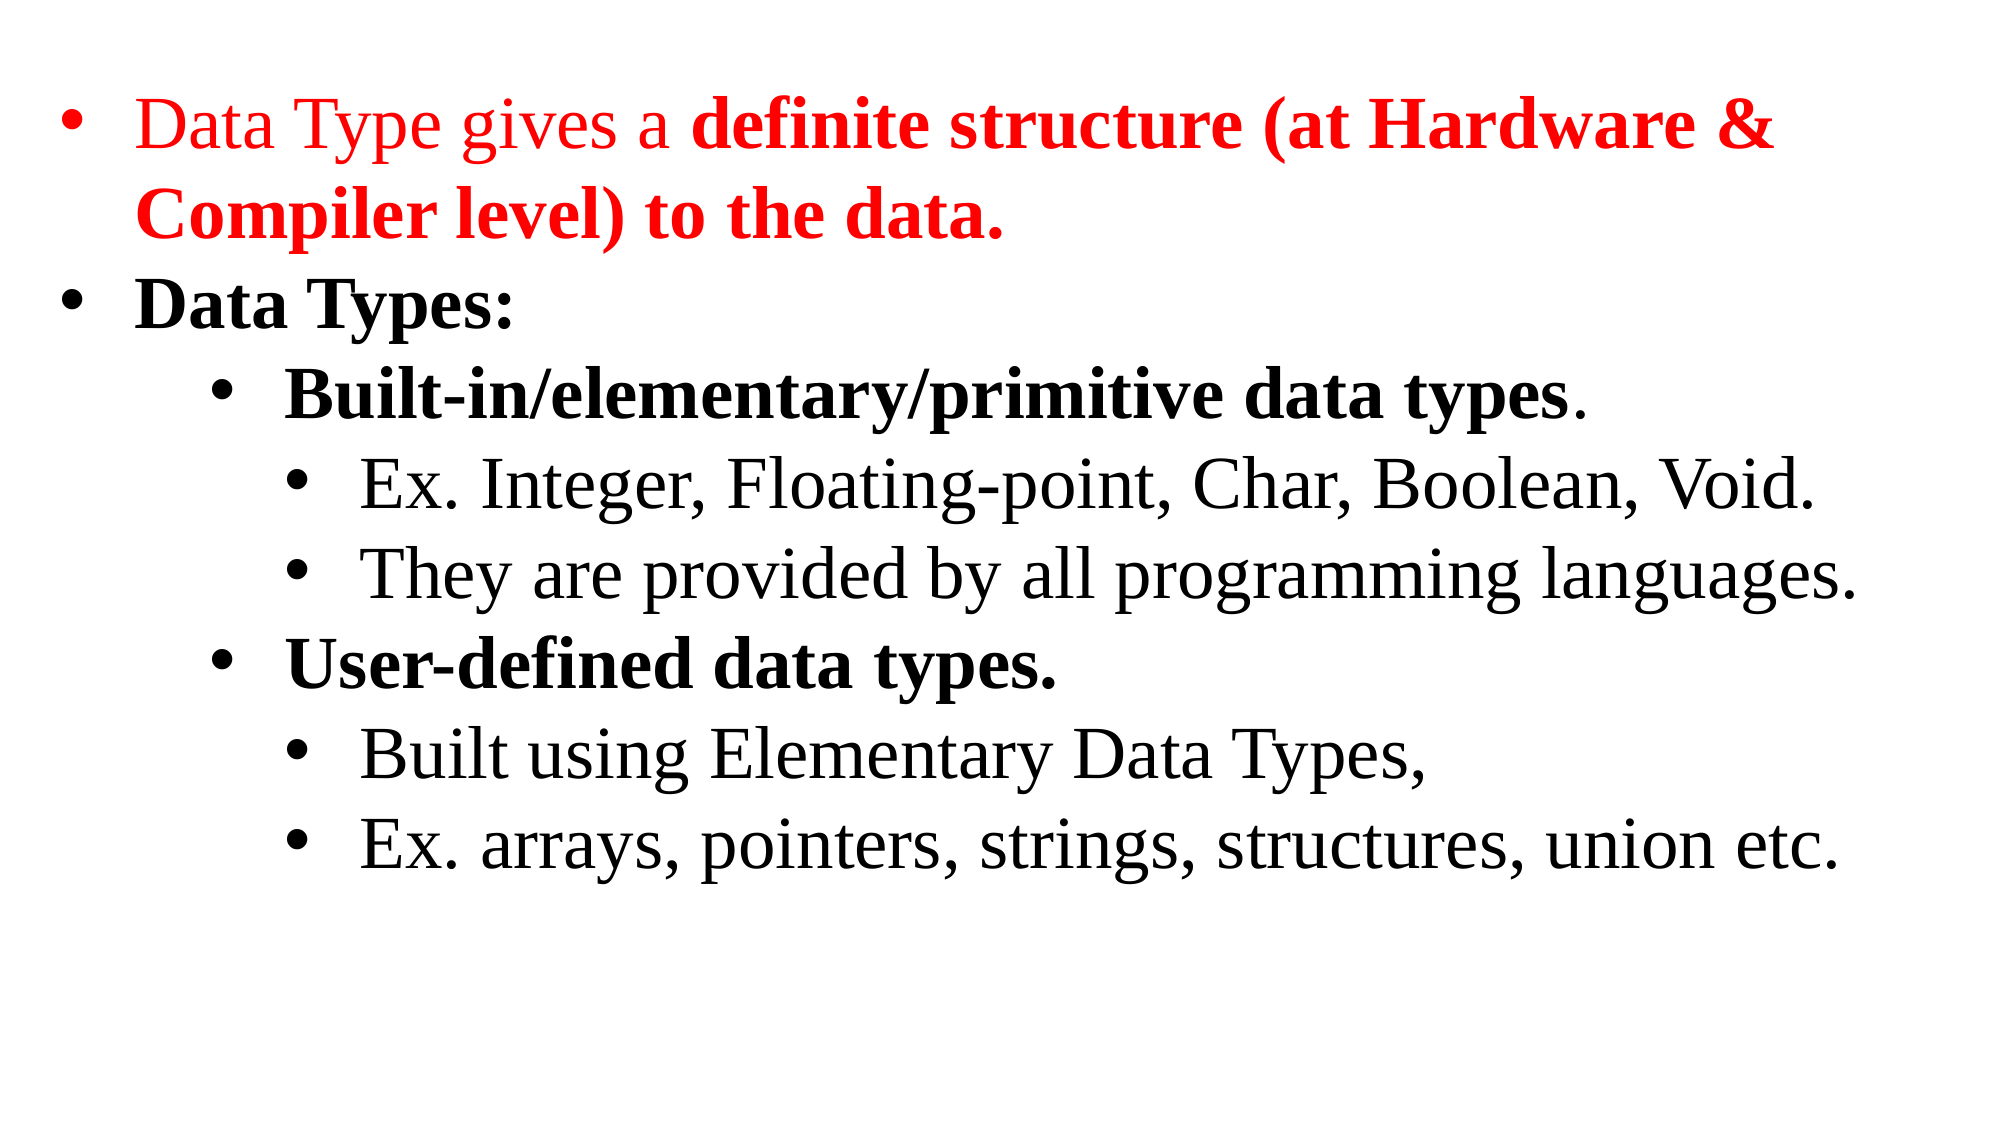

Data Type gives a definite structure (at Hardware & Compiler level) to the data.
Data Types:
Built-in/elementary/primitive data types.
Ex. Integer, Floating-point, Char, Boolean, Void.
They are provided by all programming languages.
User-defined data types.
Built using Elementary Data Types,
Ex. arrays, pointers, strings, structures, union etc.